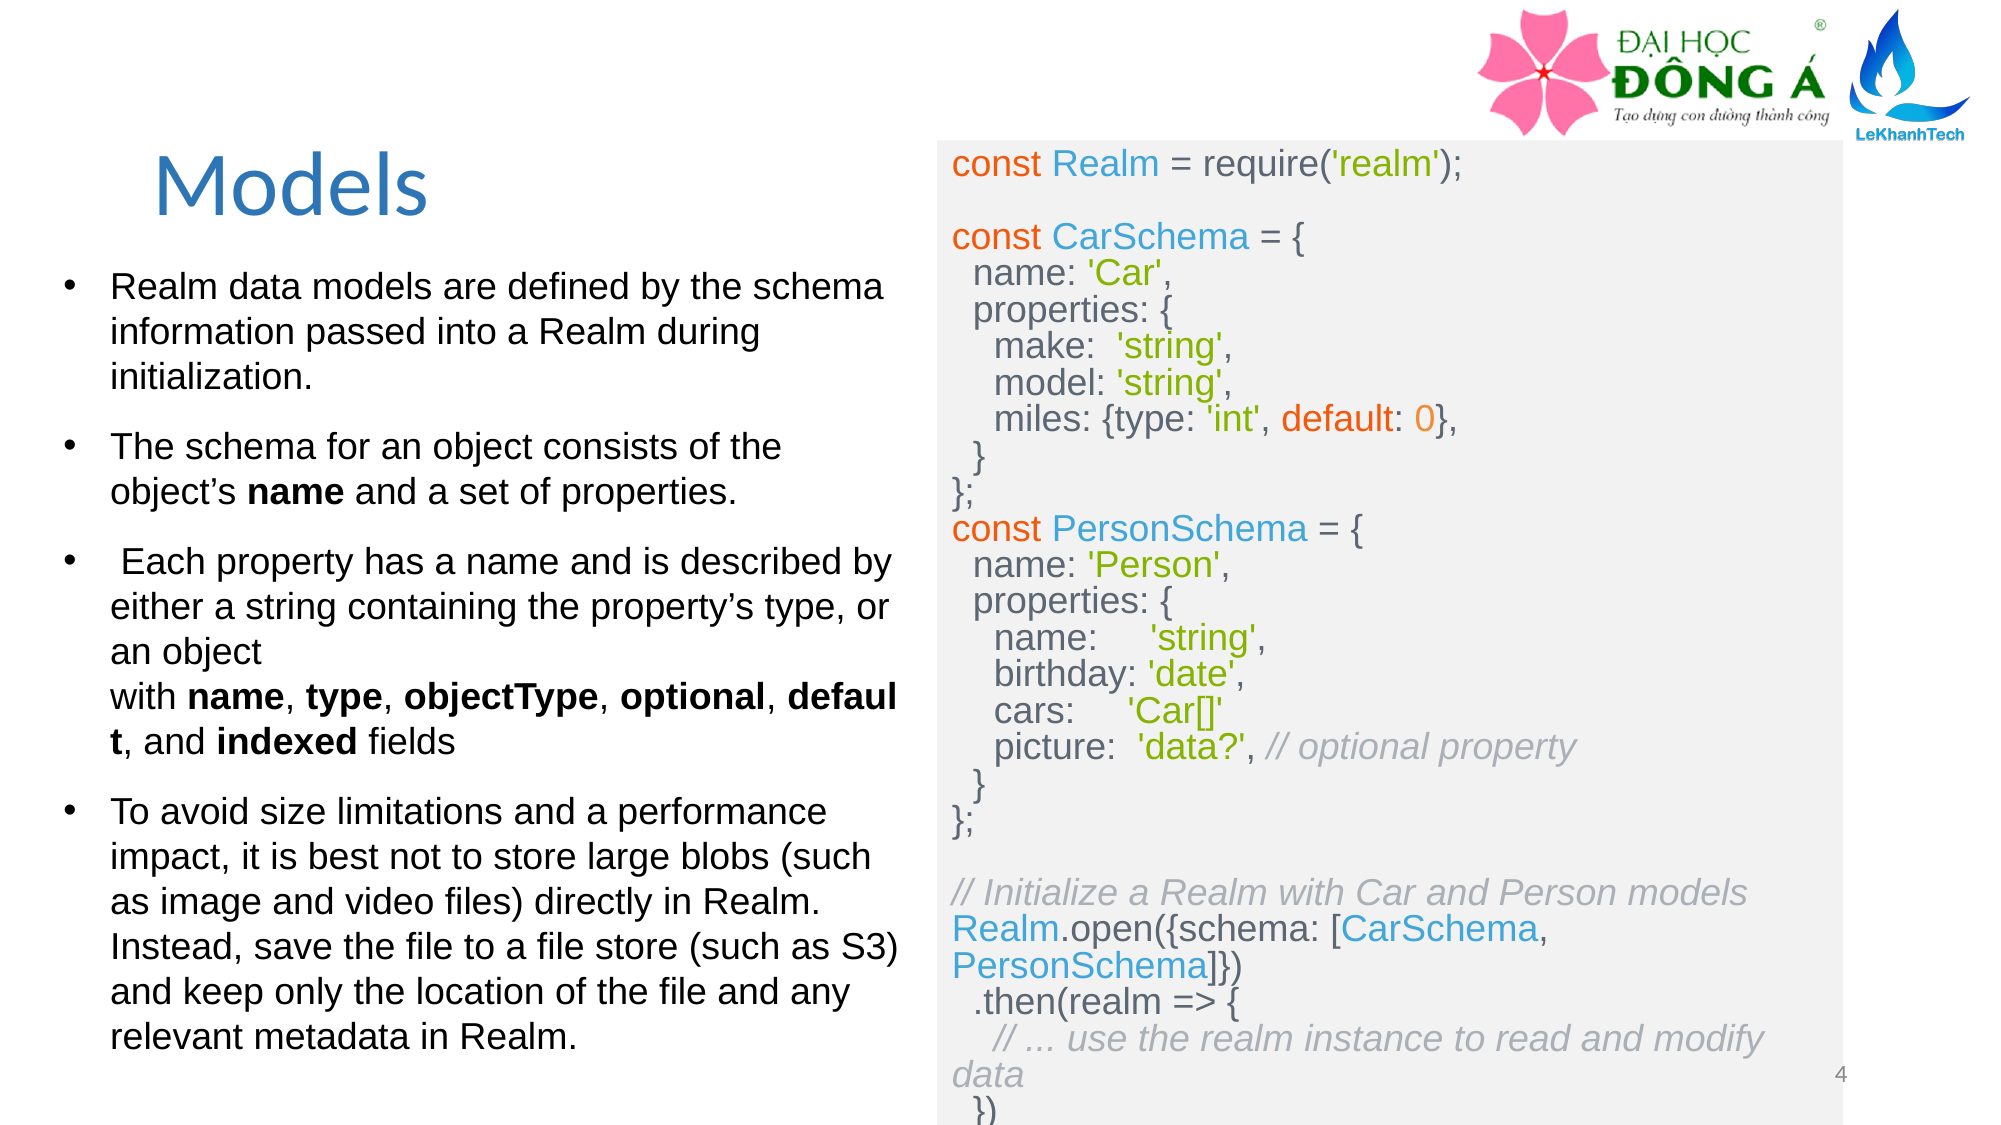

# Models
const Realm = require('realm');

const CarSchema = {
  name: 'Car',
  properties: {
    make:  'string',
    model: 'string',
    miles: {type: 'int', default: 0},
  }
};
const PersonSchema = {
  name: 'Person',
  properties: {
    name:     'string',
    birthday: 'date',
    cars:     'Car[]'
    picture:  'data?', // optional property
  }
};

// Initialize a Realm with Car and Person models
Realm.open({schema: [CarSchema, PersonSchema]})
  .then(realm => {
    // ... use the realm instance to read and modify data
  })
Realm data models are defined by the schema information passed into a Realm during initialization.
The schema for an object consists of the object’s name and a set of properties.
 Each property has a name and is described by either a string containing the property’s type, or an object with name, type, objectType, optional, default, and indexed fields
To avoid size limitations and a performance impact, it is best not to store large blobs (such as image and video files) directly in Realm. Instead, save the file to a file store (such as S3) and keep only the location of the file and any relevant metadata in Realm.
4